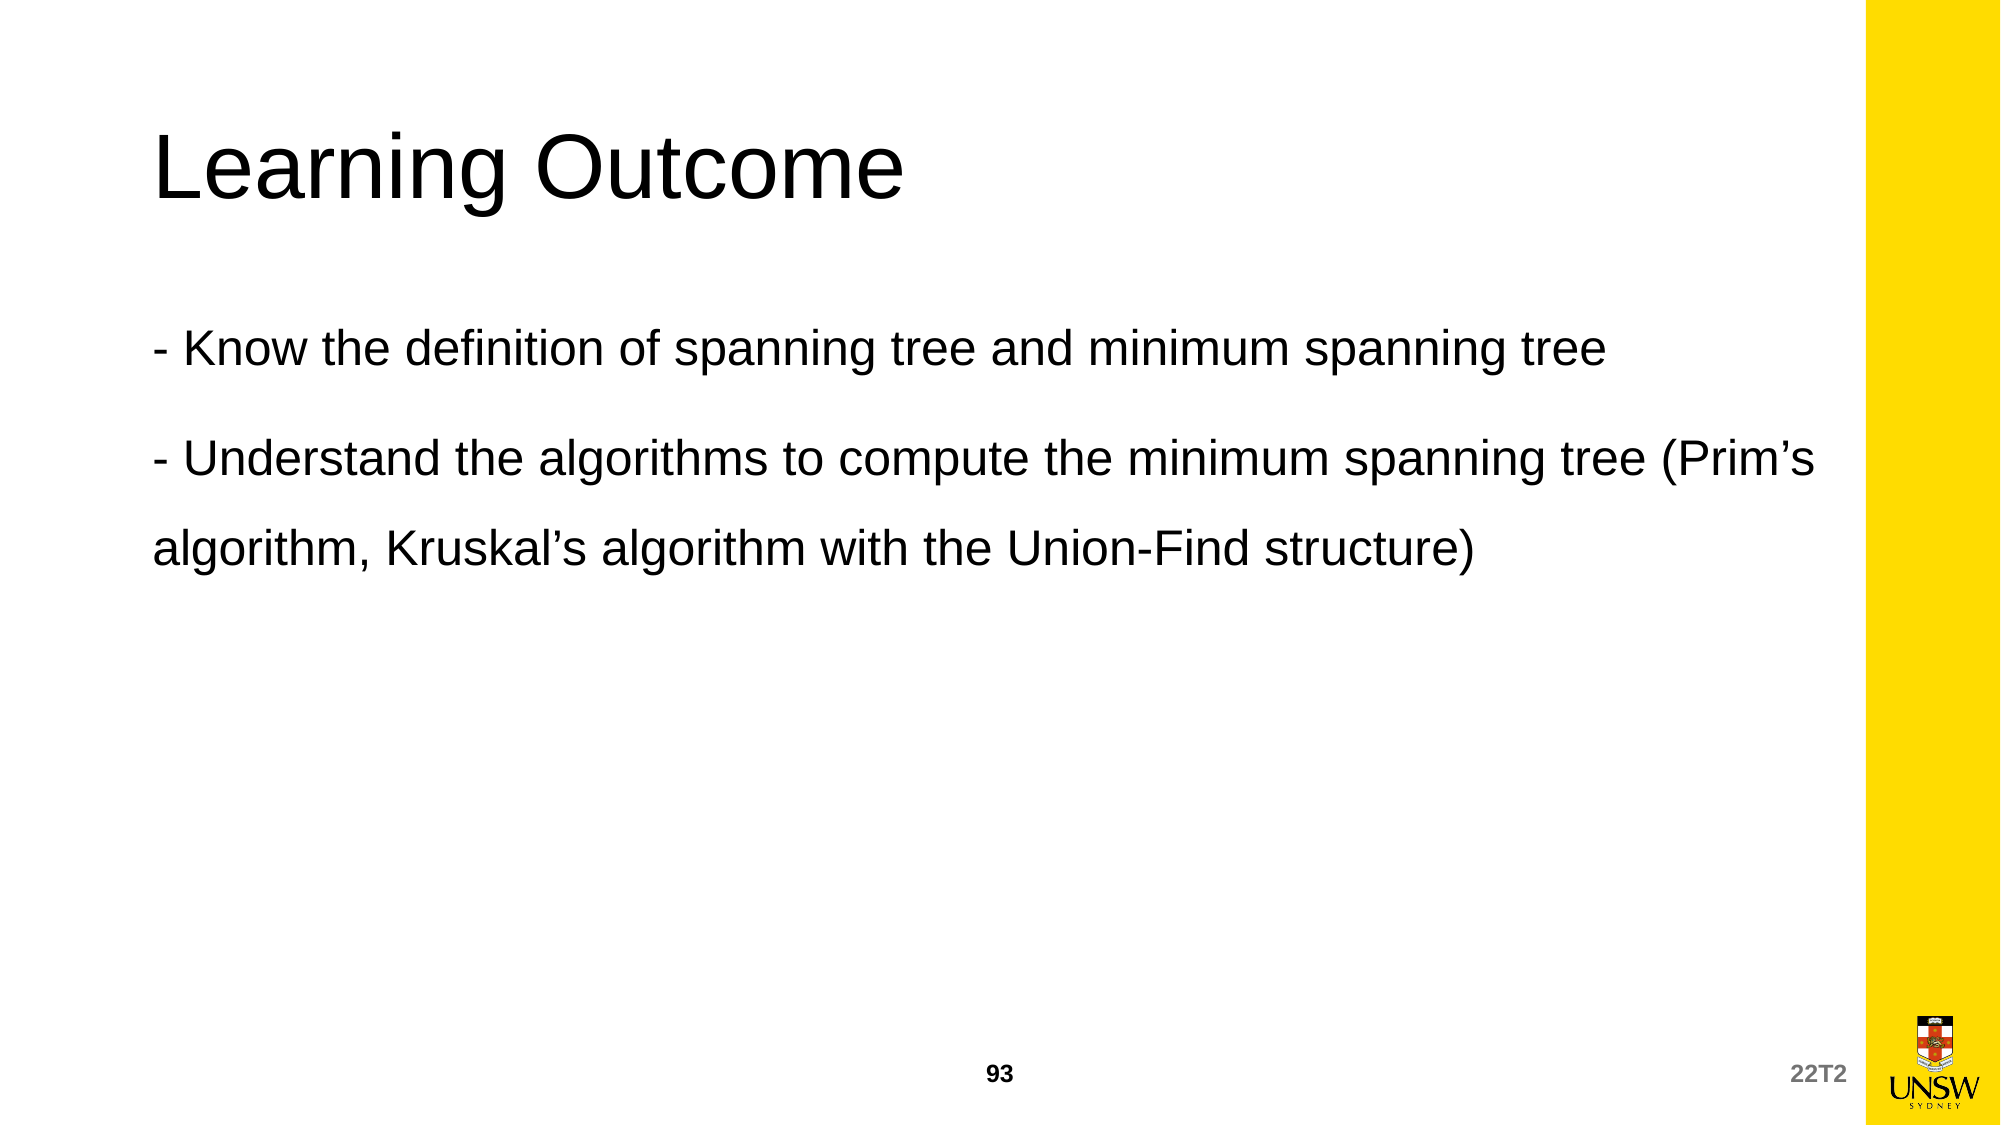

# Learning Outcome
- Know the definition of spanning tree and minimum spanning tree
- Understand the algorithms to compute the minimum spanning tree (Prim’s algorithm, Kruskal’s algorithm with the Union-Find structure)
	- Shortest path
		Dijkstra’s algorithm, A* algorithm, Floyd-Warshall
93
22T2